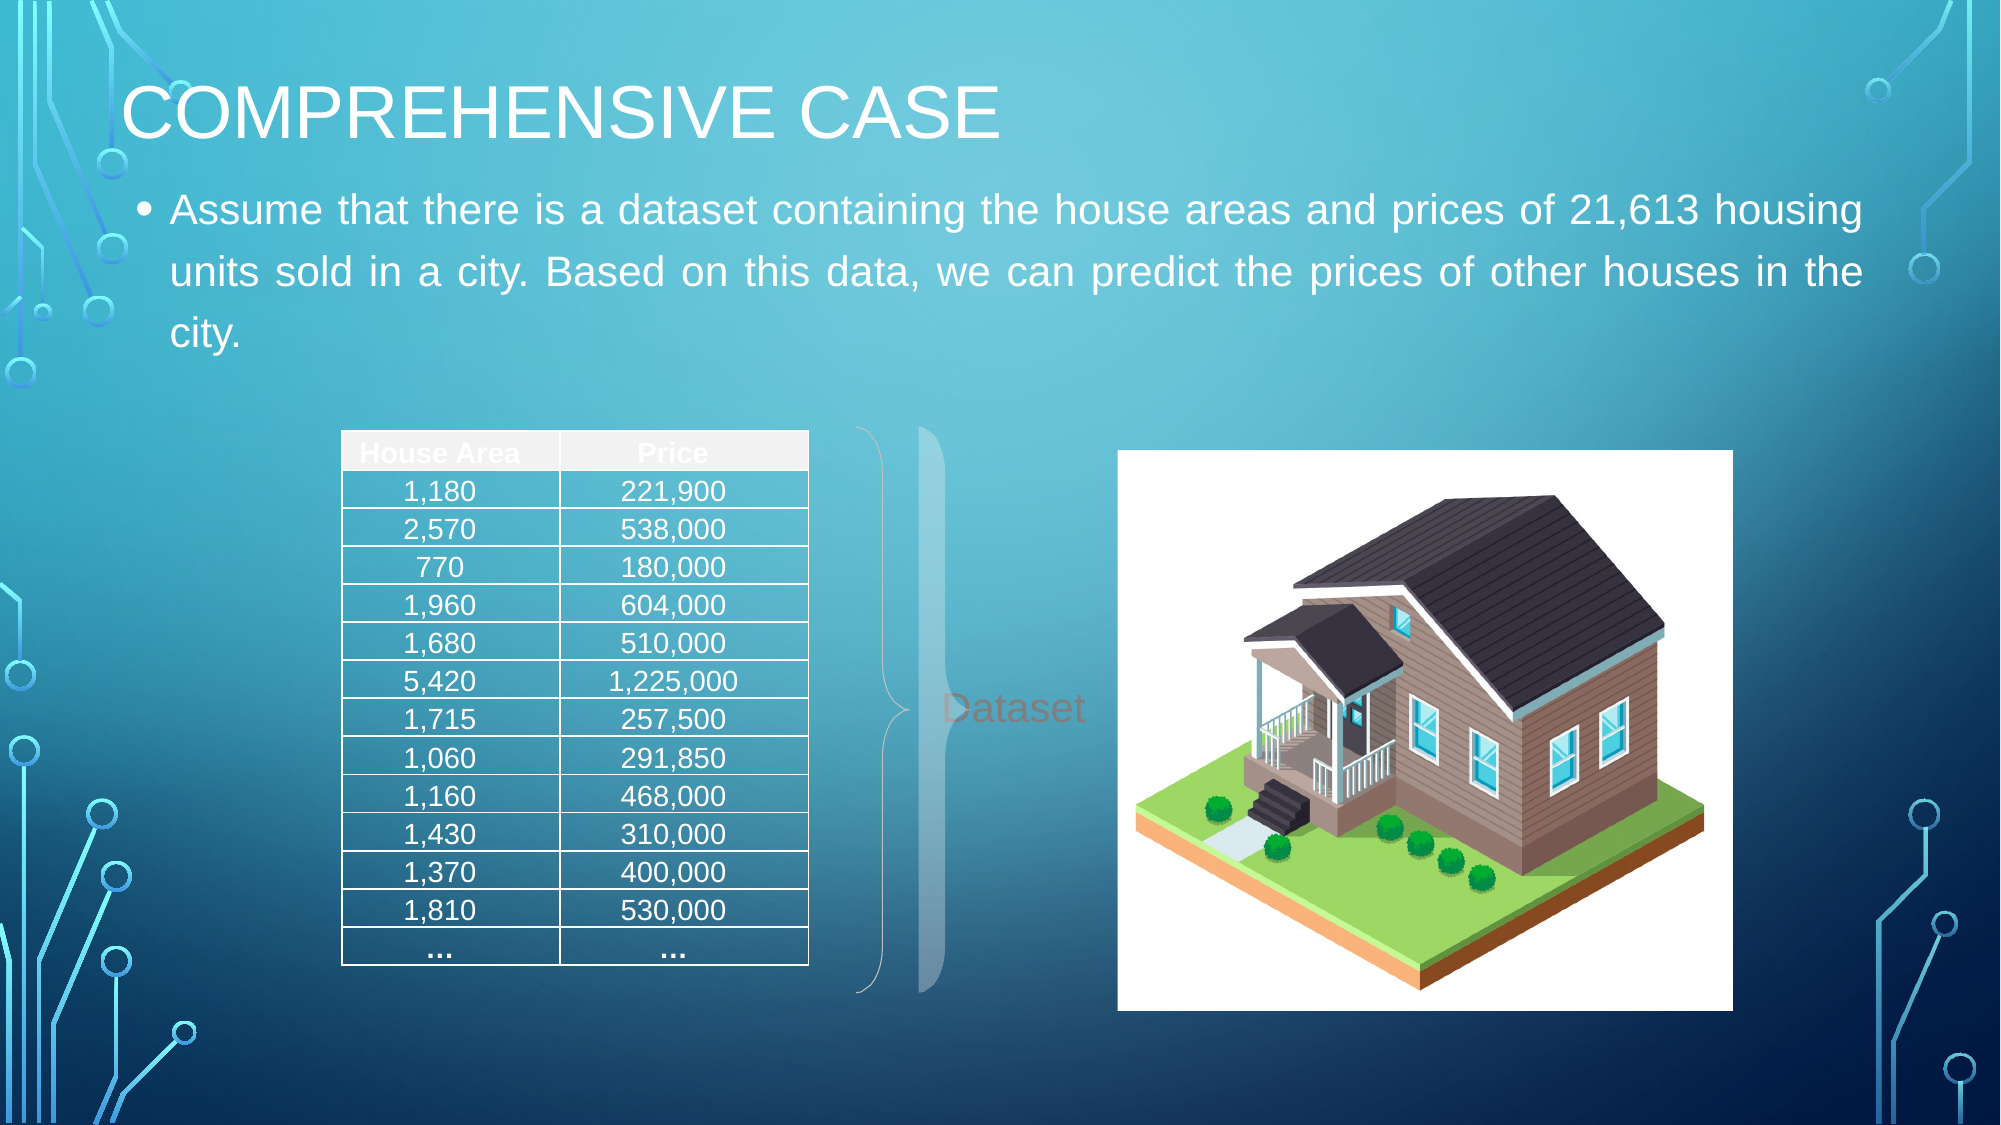

# Comprehensive Case
Assume that there is a dataset containing the house areas and prices of 21,613 housing units sold in a city. Based on this data, we can predict the prices of other houses in the city.

| House Area | Price |
| --- | --- |
| 1,180 | 221,900 |
| 2,570 | 538,000 |
| 770 | 180,000 |
| 1,960 | 604,000 |
| 1,680 | 510,000 |
| 5,420 | 1,225,000 |
| 1,715 | 257,500 |
| 1,060 | 291,850 |
| 1,160 | 468,000 |
| 1,430 | 310,000 |
| 1,370 | 400,000 |
| 1,810 | 530,000 |
| … | … |

Dataset